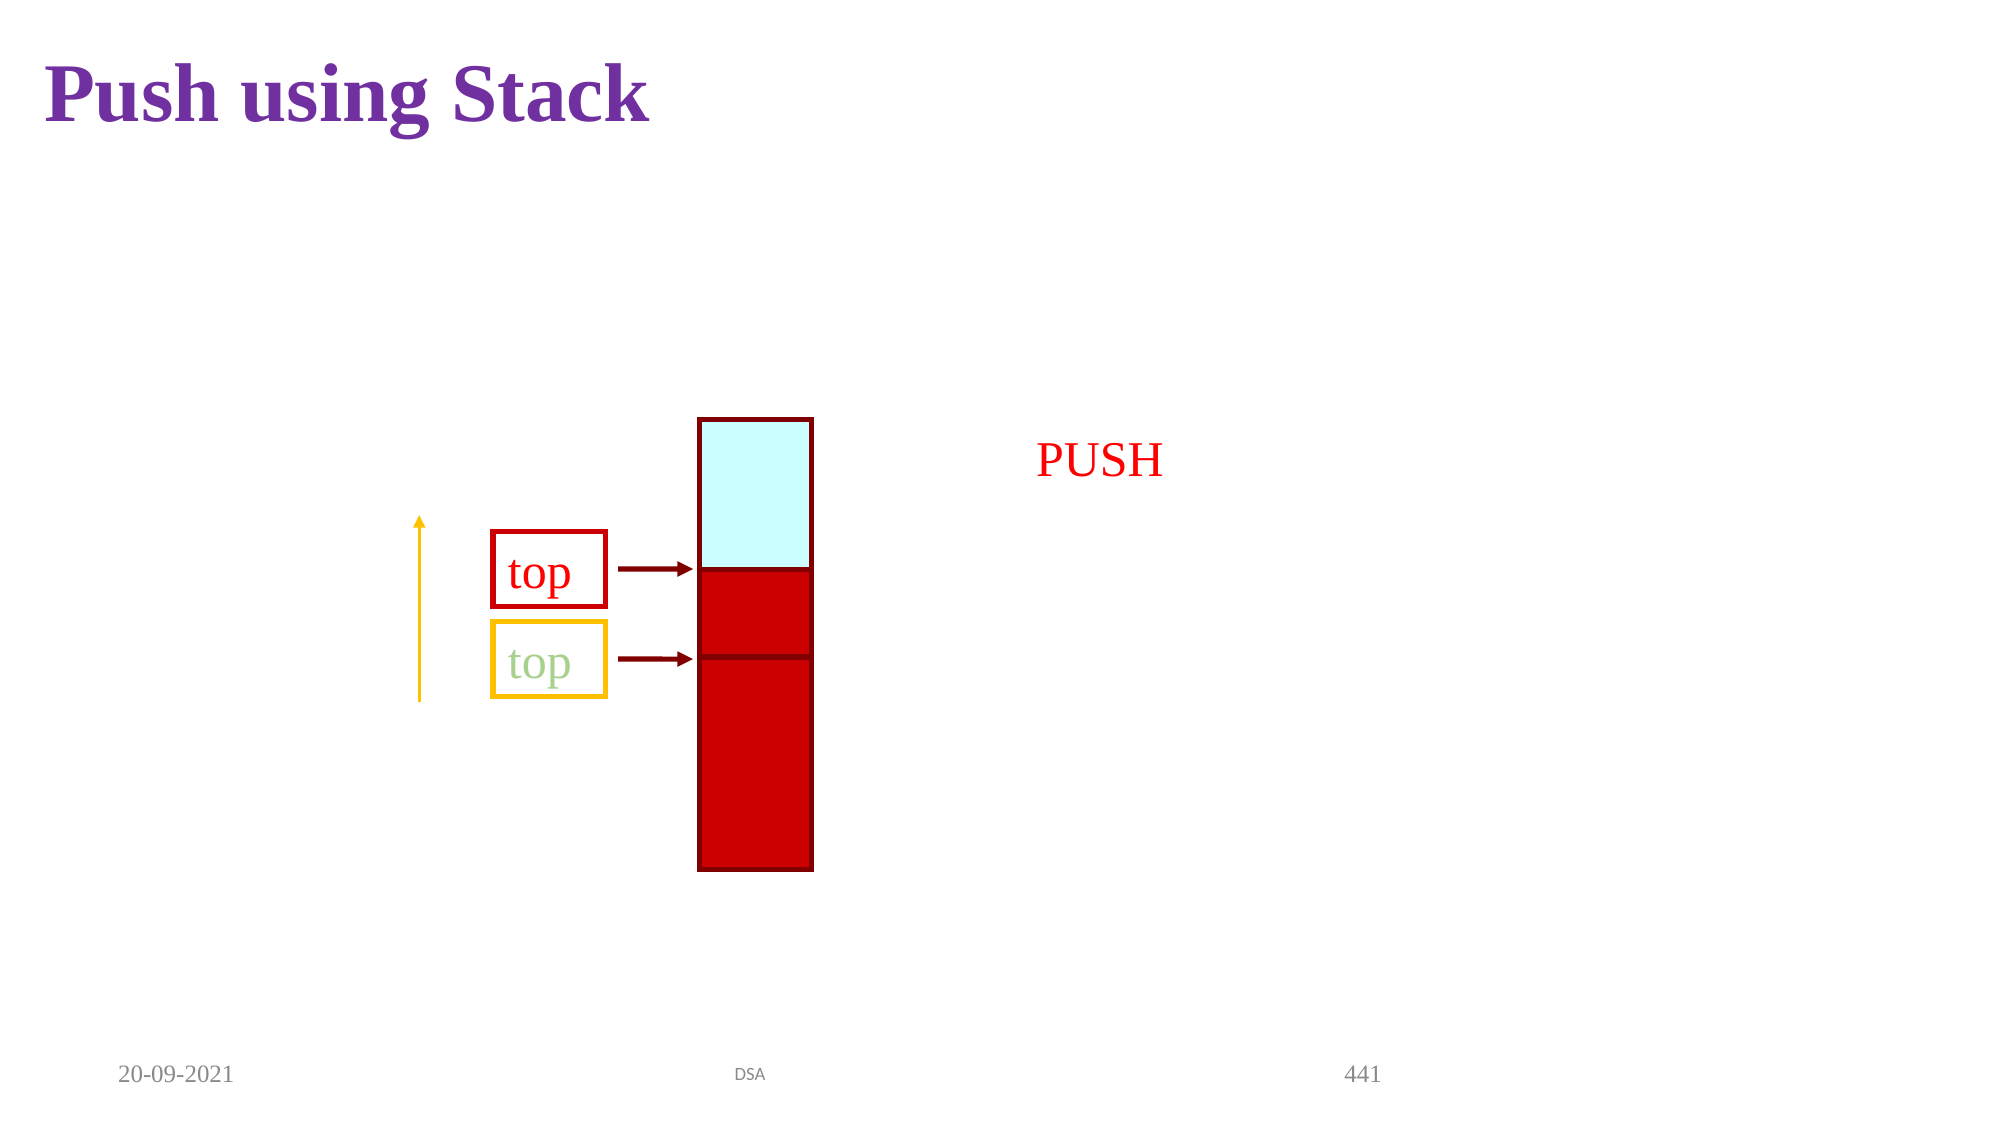

Push using Stack

PUSH
top

top

20-09-2021
DSA
441